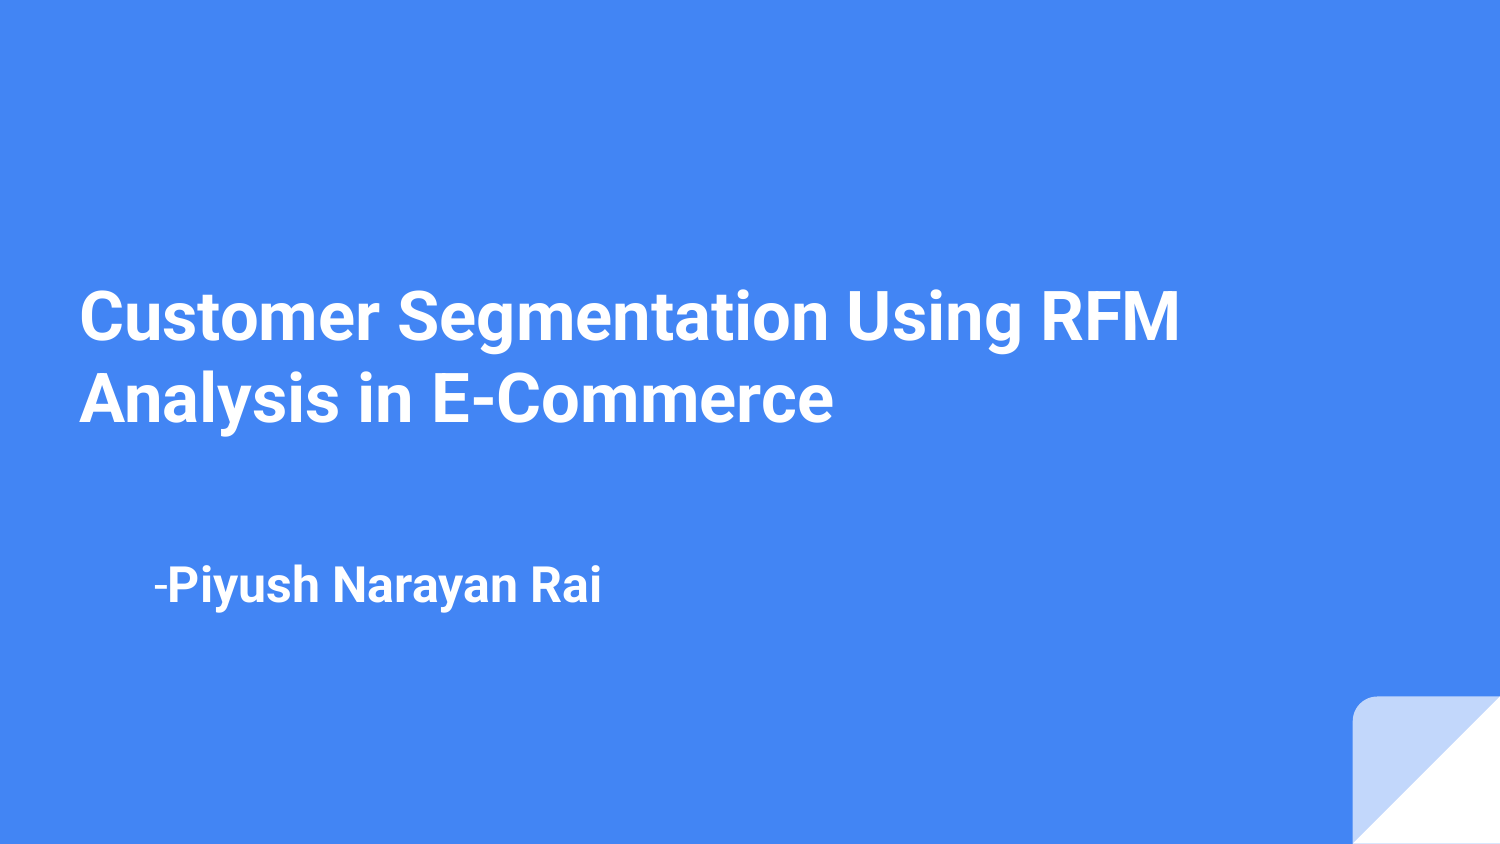

# Customer Segmentation Using RFM Analysis in E-Commerce
      -Piyush Narayan Rai